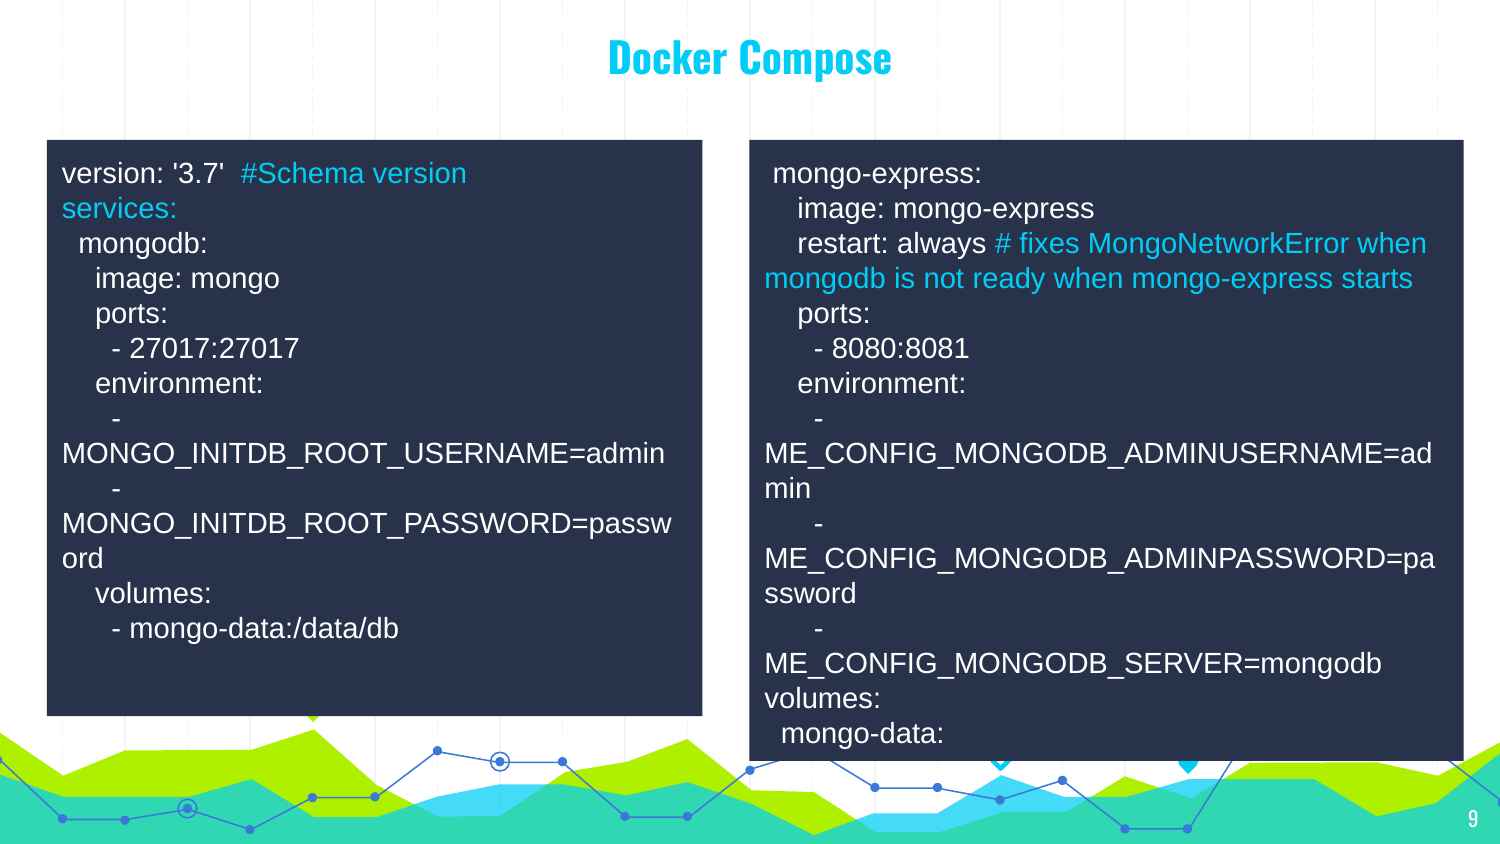

# Docker Compose
version: '3.7'  #Schema version
services:
  mongodb:
    image: mongo
    ports:
      - 27017:27017
    environment:
      - MONGO_INITDB_ROOT_USERNAME=admin
      - MONGO_INITDB_ROOT_PASSWORD=password
    volumes:
      - mongo-data:/data/db

 mongo-express:
    image: mongo-express
    restart: always # fixes MongoNetworkError when mongodb is not ready when mongo-express starts
    ports:
      - 8080:8081
    environment:
      - ME_CONFIG_MONGODB_ADMINUSERNAME=admin
      - ME_CONFIG_MONGODB_ADMINPASSWORD=password
      - ME_CONFIG_MONGODB_SERVER=mongodb
volumes:
  mongo-data:

9